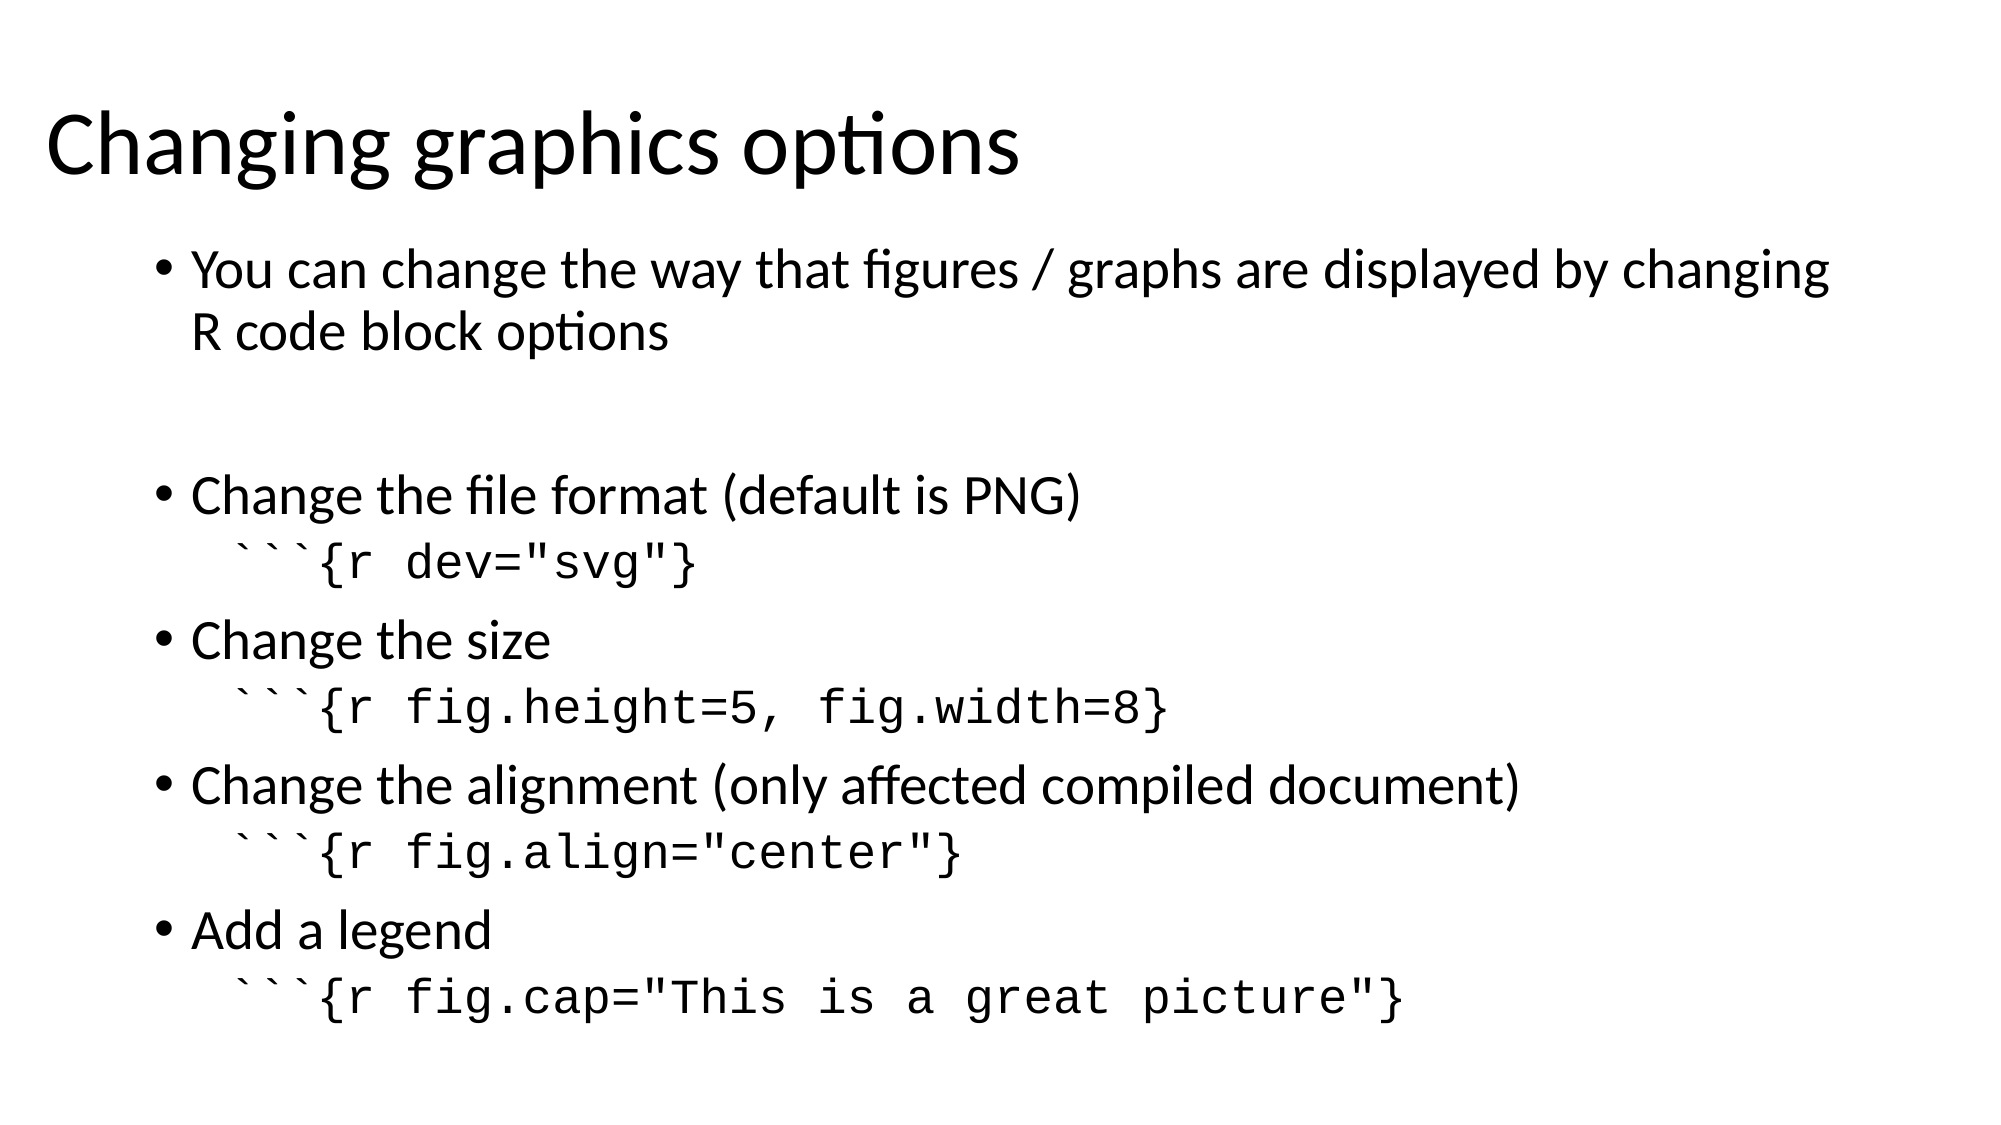

# Changing graphics options
You can change the way that figures / graphs are displayed by changing R code block options

Change the file format (default is PNG)
```{r dev="svg"}
Change the size
```{r fig.height=5, fig.width=8}
Change the alignment (only affected compiled document)
```{r fig.align="center"}
Add a legend
```{r fig.cap="This is a great picture"}